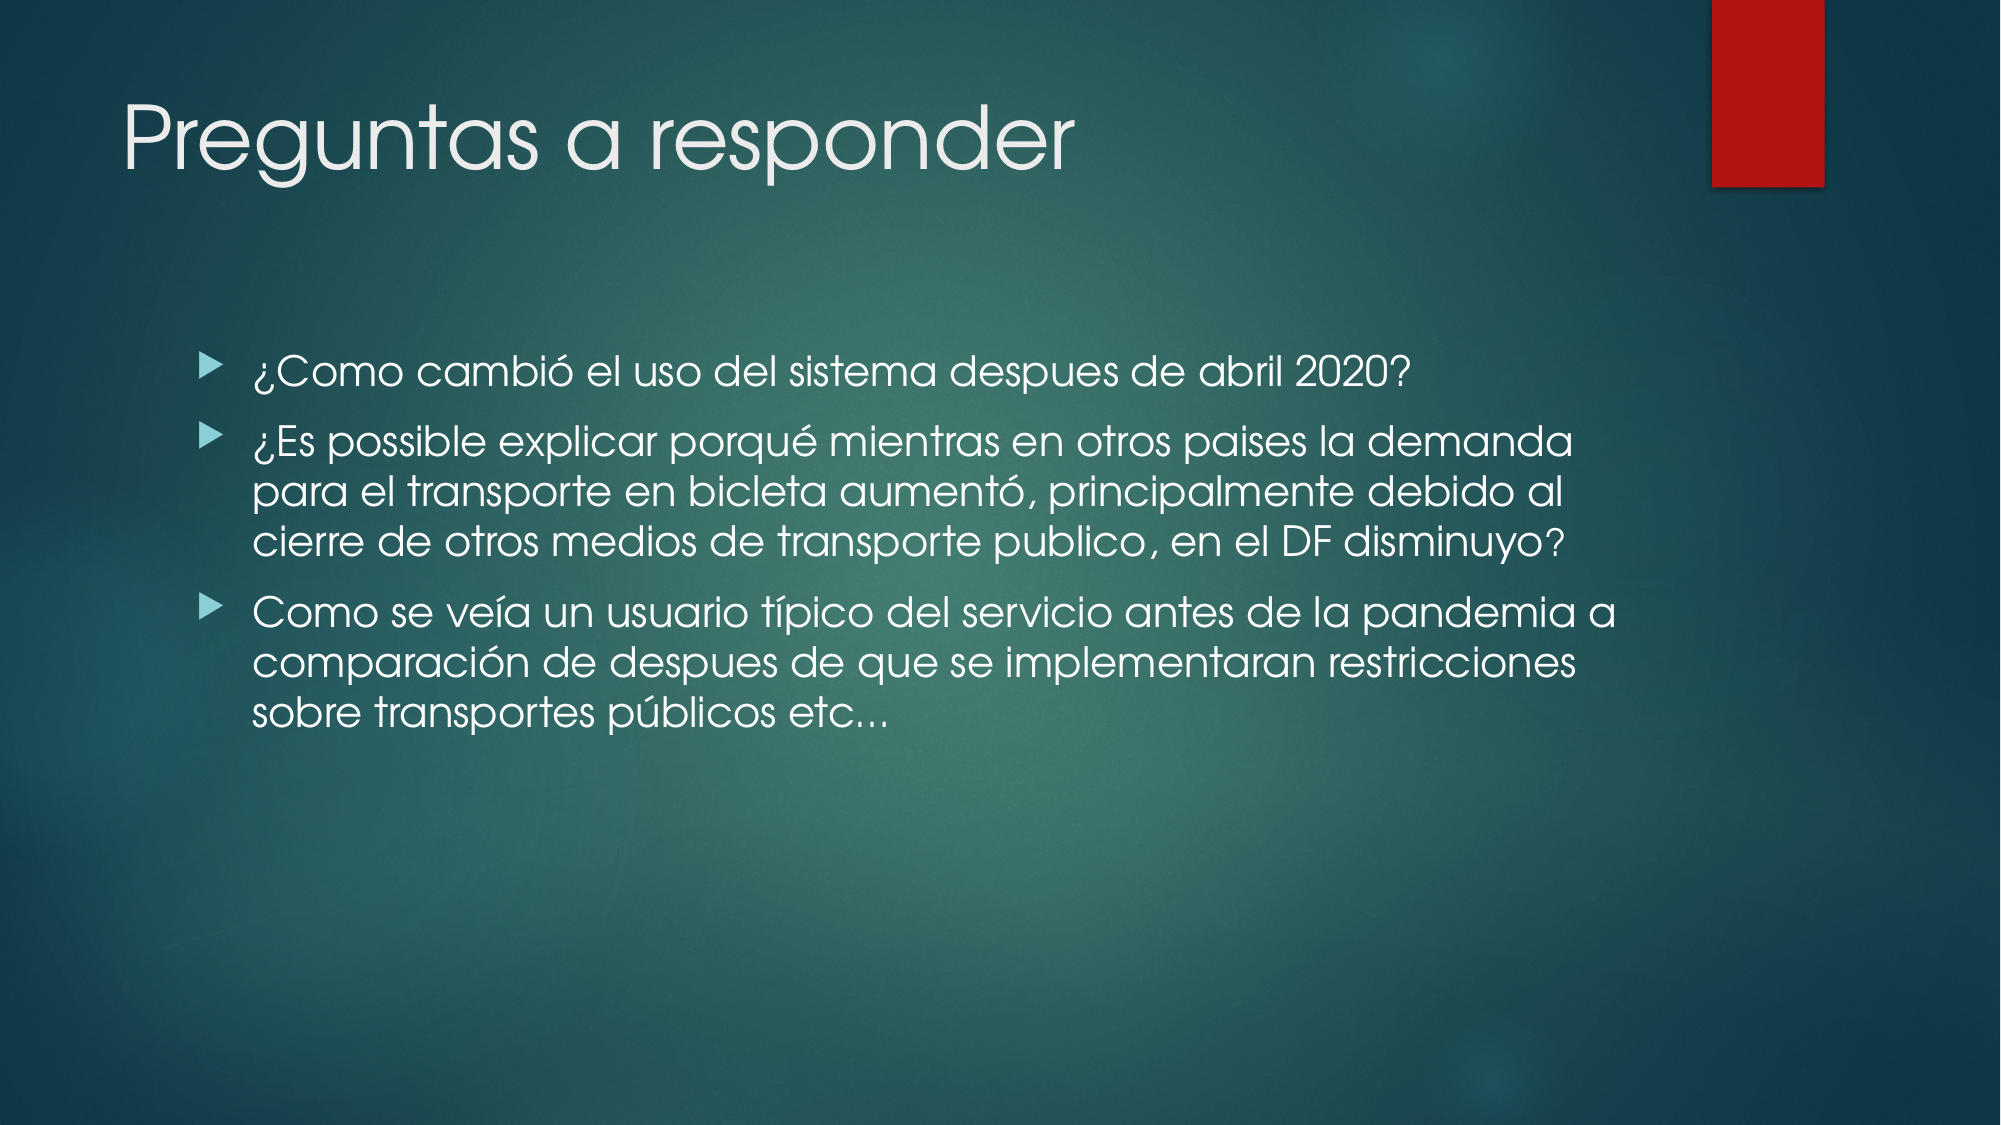

# Preguntas a responder
¿Como cambió el uso del sistema despues de abril 2020?
¿Es possible explicar porqué mientras en otros paises la demanda para el transporte en bicleta aumentó, principalmente debido al cierre de otros medios de transporte publico, en el DF disminuyo?
Como se veía un usuario típico del servicio antes de la pandemia a comparación de despues de que se implementaran restricciones sobre transportes públicos etc…